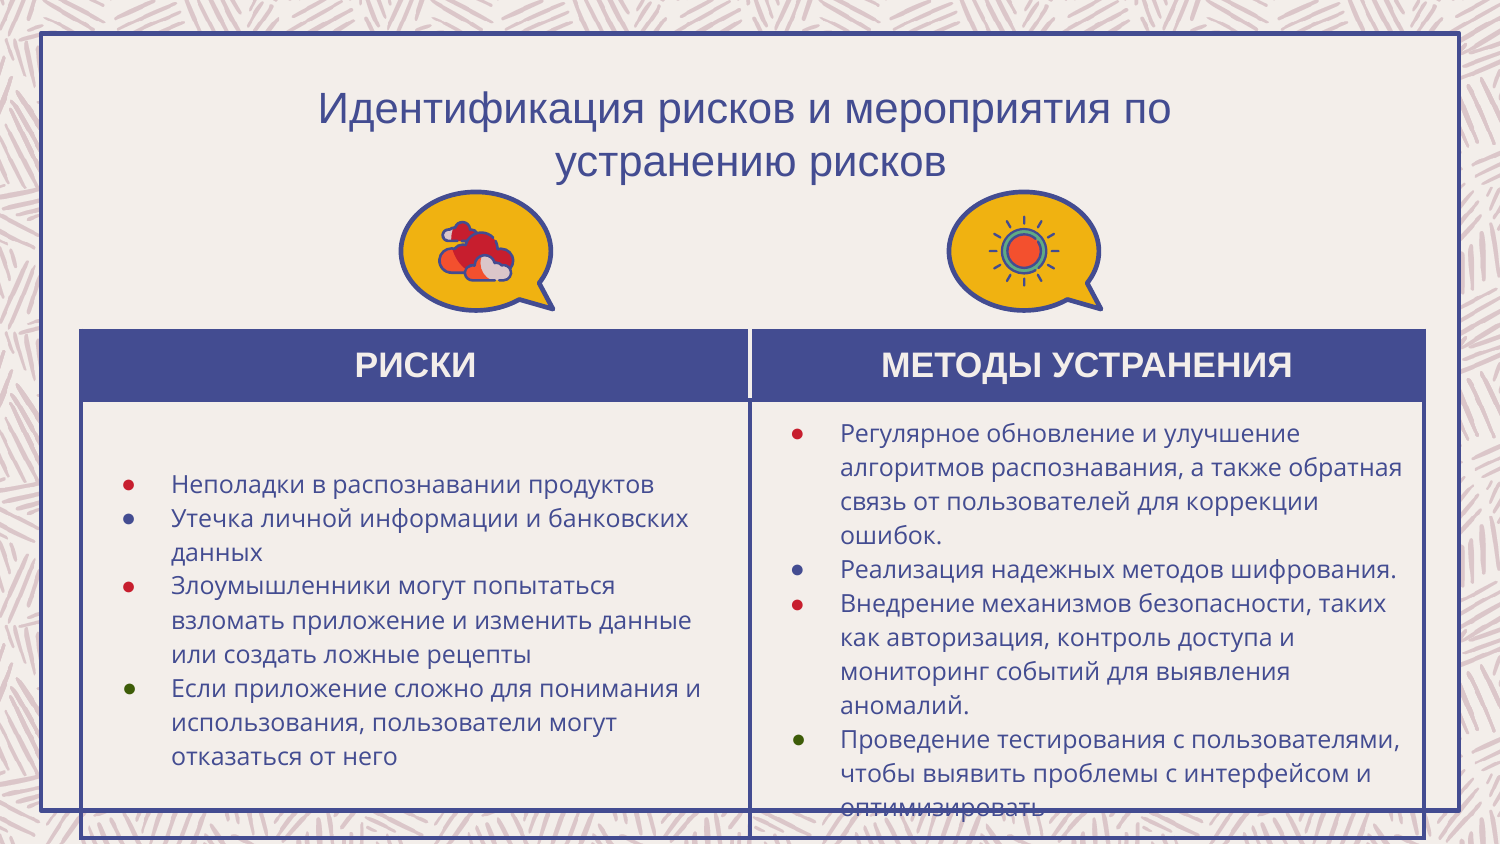

# Идентификация рисков и мероприятия по
устранению рисков

| РИСКИ | МЕТОДЫ УСТРАНЕНИЯ |
| --- | --- |
| Неполадки в распознавании продуктов Утечка личной информации и банковских данных Злоумышленники могут попытаться взломать приложение и изменить данные или создать ложные рецепты Если приложение сложно для понимания и использования, пользователи могут отказаться от него | Регулярное обновление и улучшение алгоритмов распознавания, а также обратная связь от пользователей для коррекции ошибок. Реализация надежных методов шифрования. Внедрение механизмов безопасности, таких как авторизация, контроль доступа и мониторинг событий для выявления аномалий. Проведение тестирования с пользователями, чтобы выявить проблемы с интерфейсом и оптимизировать |